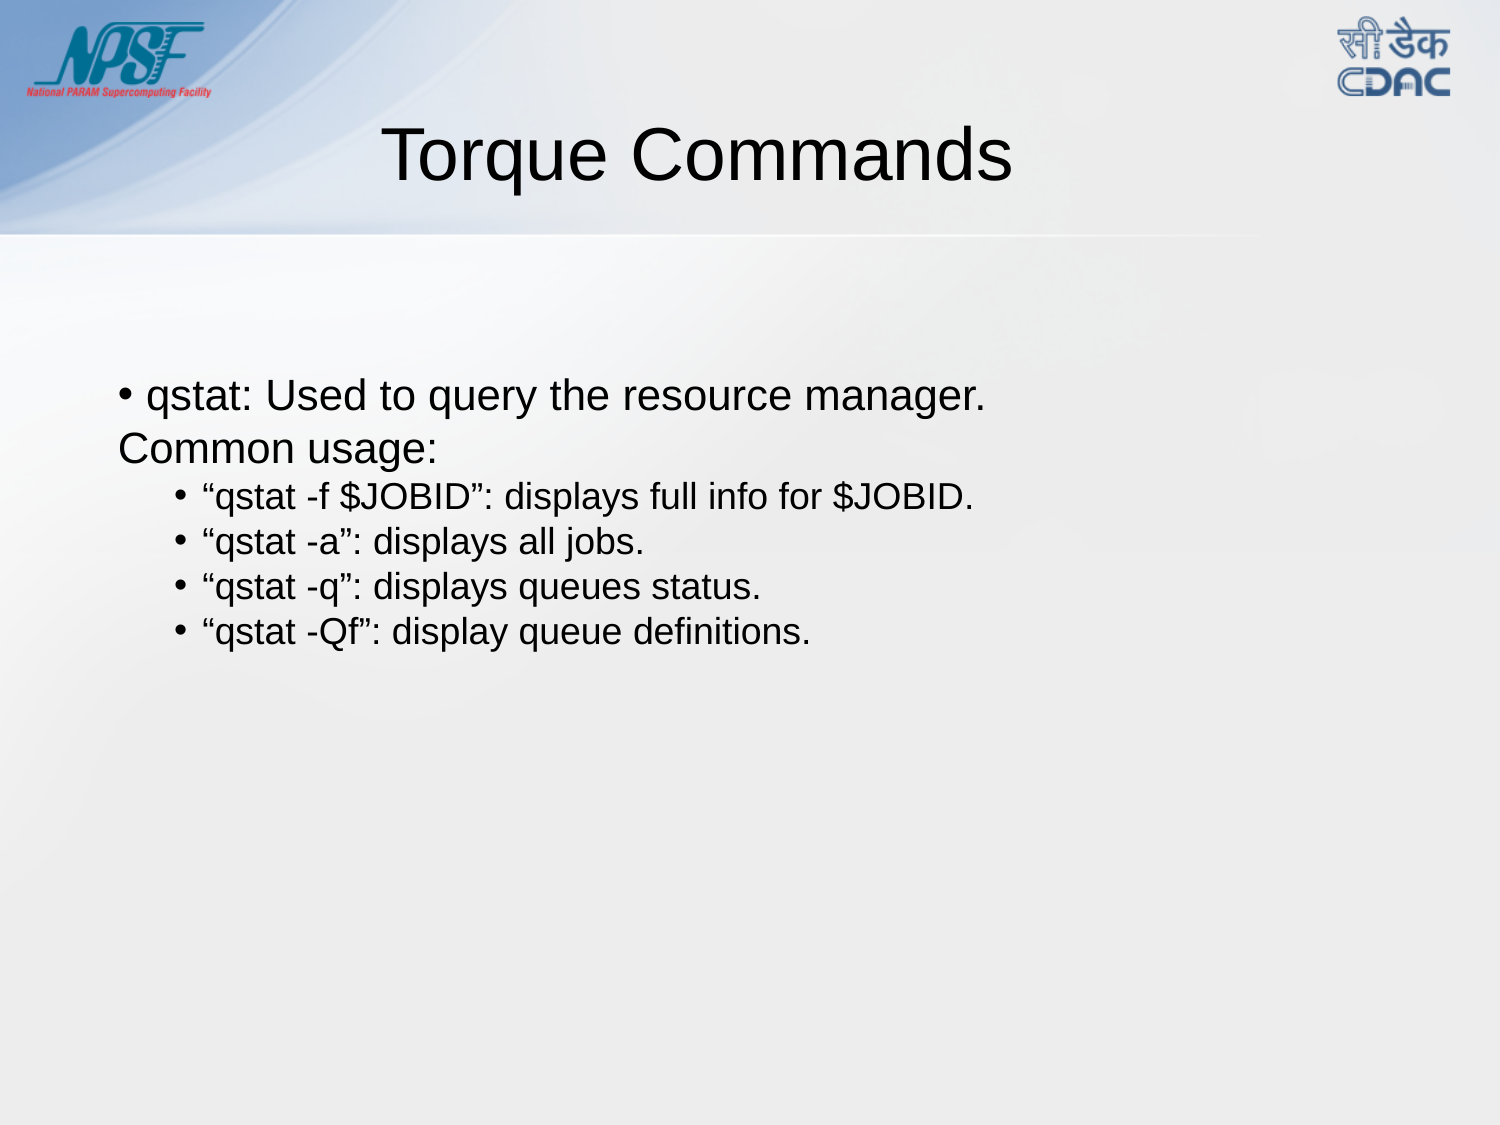

Torque Commands
qstat: Used to query the resource manager.
Common usage:
“qstat -f $JOBID”: displays full info for $JOBID.
“qstat -a”: displays all jobs.
“qstat -q”: displays queues status.
“qstat -Qf”: display queue definitions.